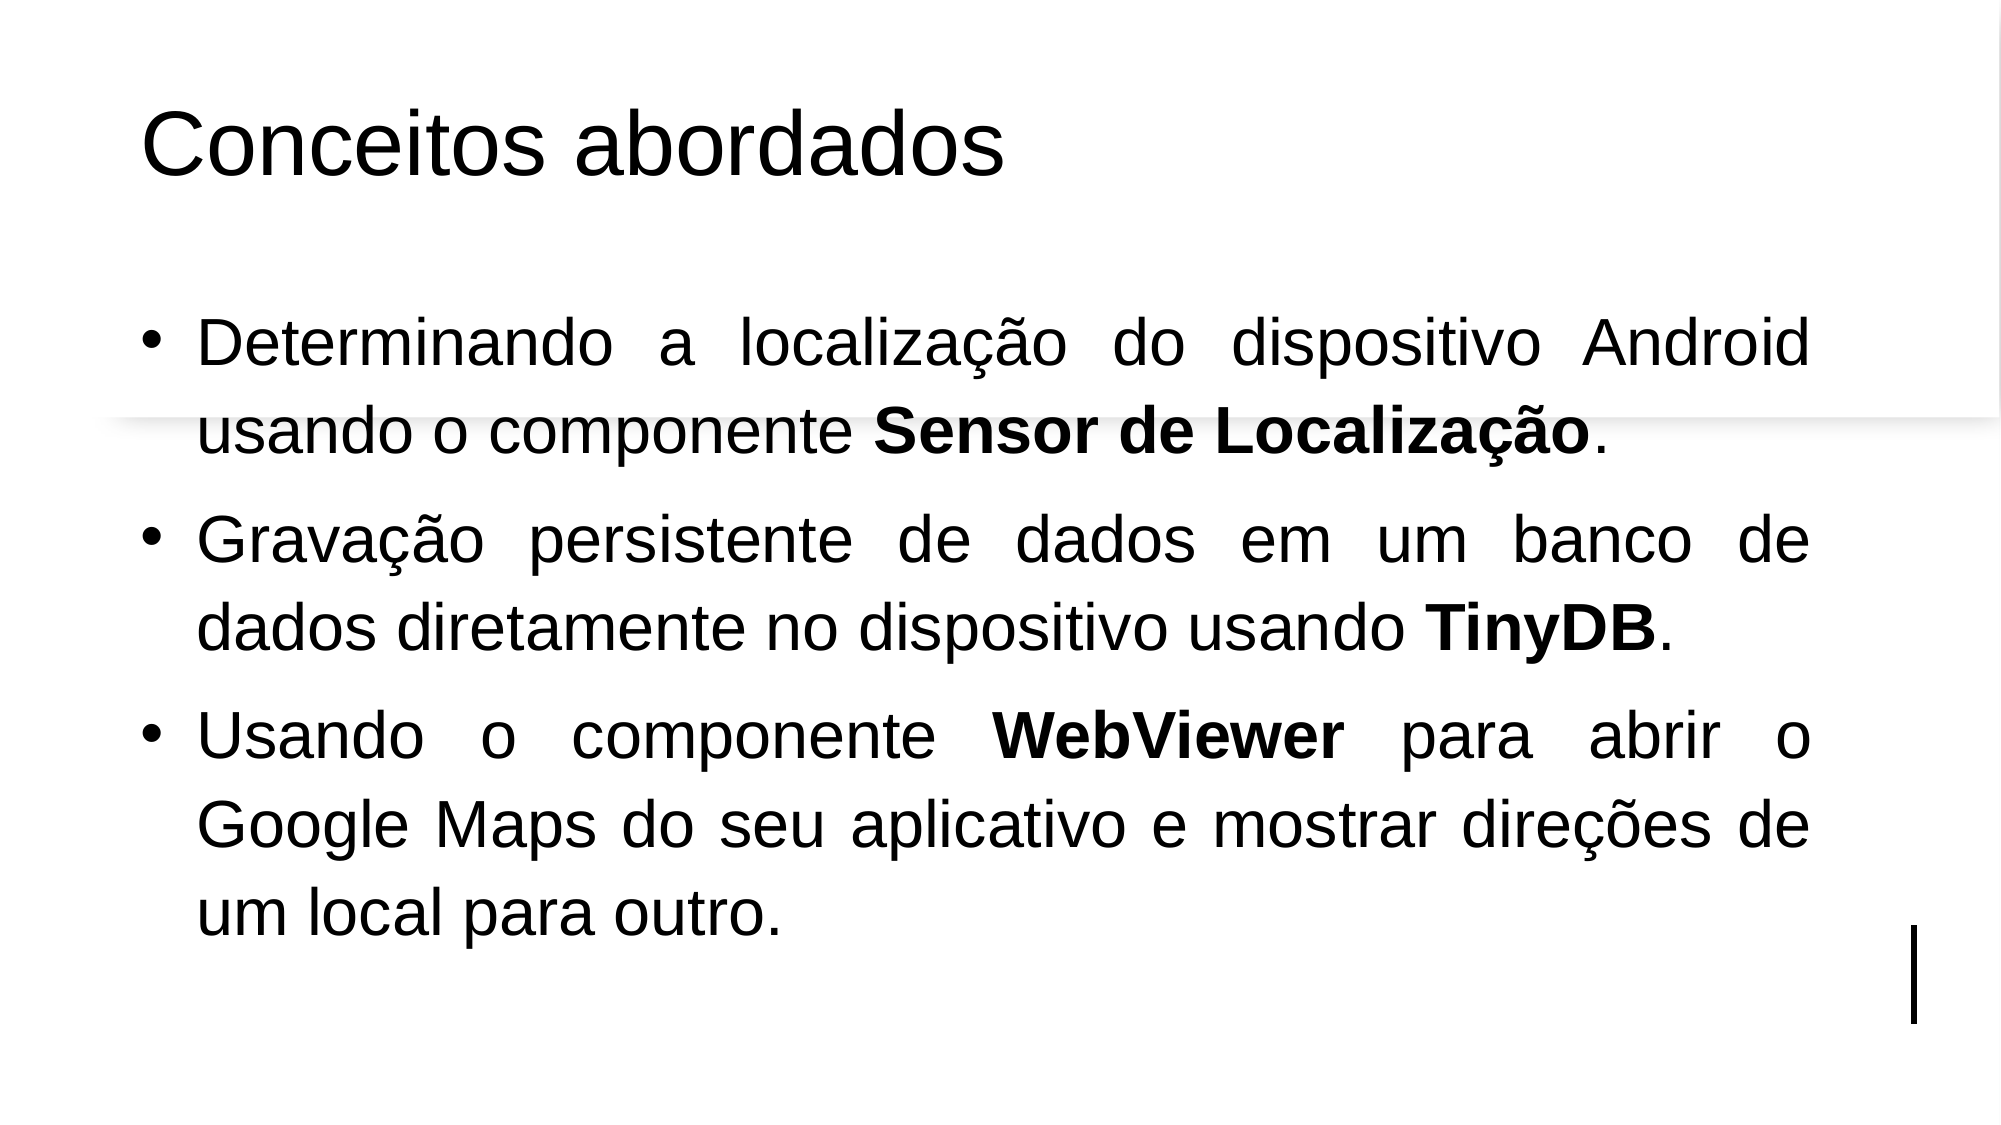

# Conceitos abordados
Determinando a localização do dispositivo Android usando o componente Sensor de Localização.
Gravação persistente de dados em um banco de dados diretamente no dispositivo usando TinyDB.
Usando o componente WebViewer para abrir o Google Maps do seu aplicativo e mostrar direções de um local para outro.